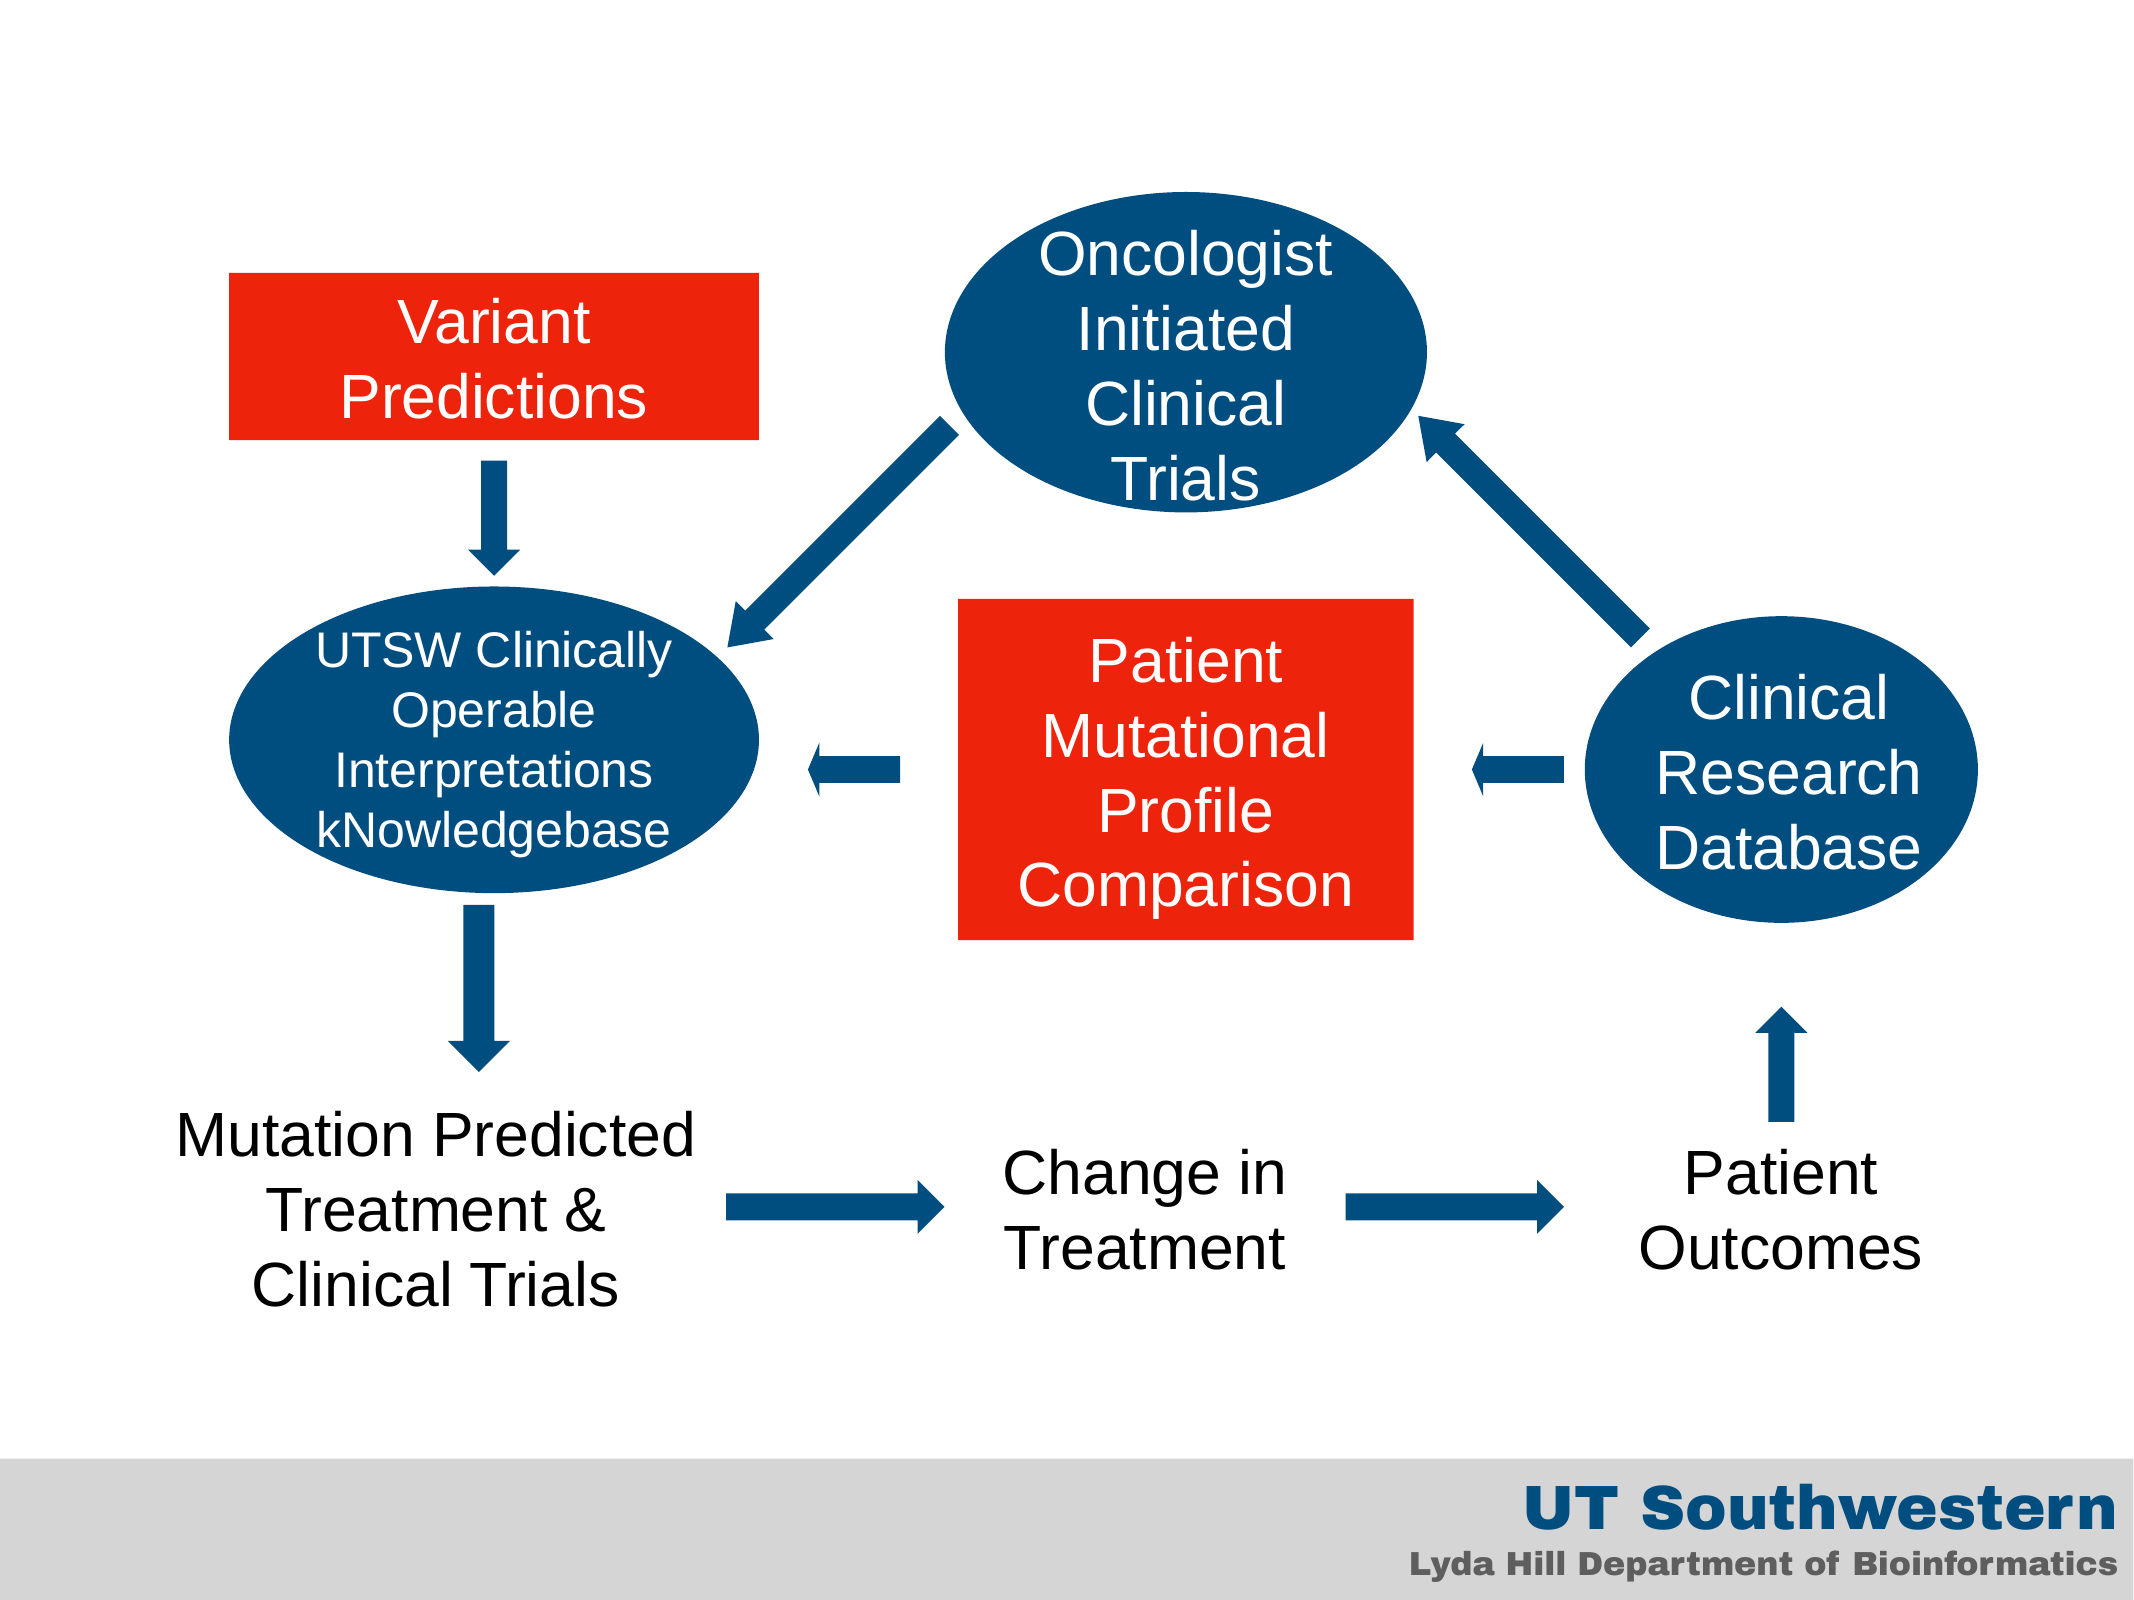

Oncologist Initiated Clinical Trials
Variant Predictions

UTSW Clinically Operable Interpretations kNowledgebase
Patient Mutational Profile Comparison

Clinical Research Database

Mutation Predicted
Treatment & Clinical Trials

Change in Treatment
Patient Outcomes